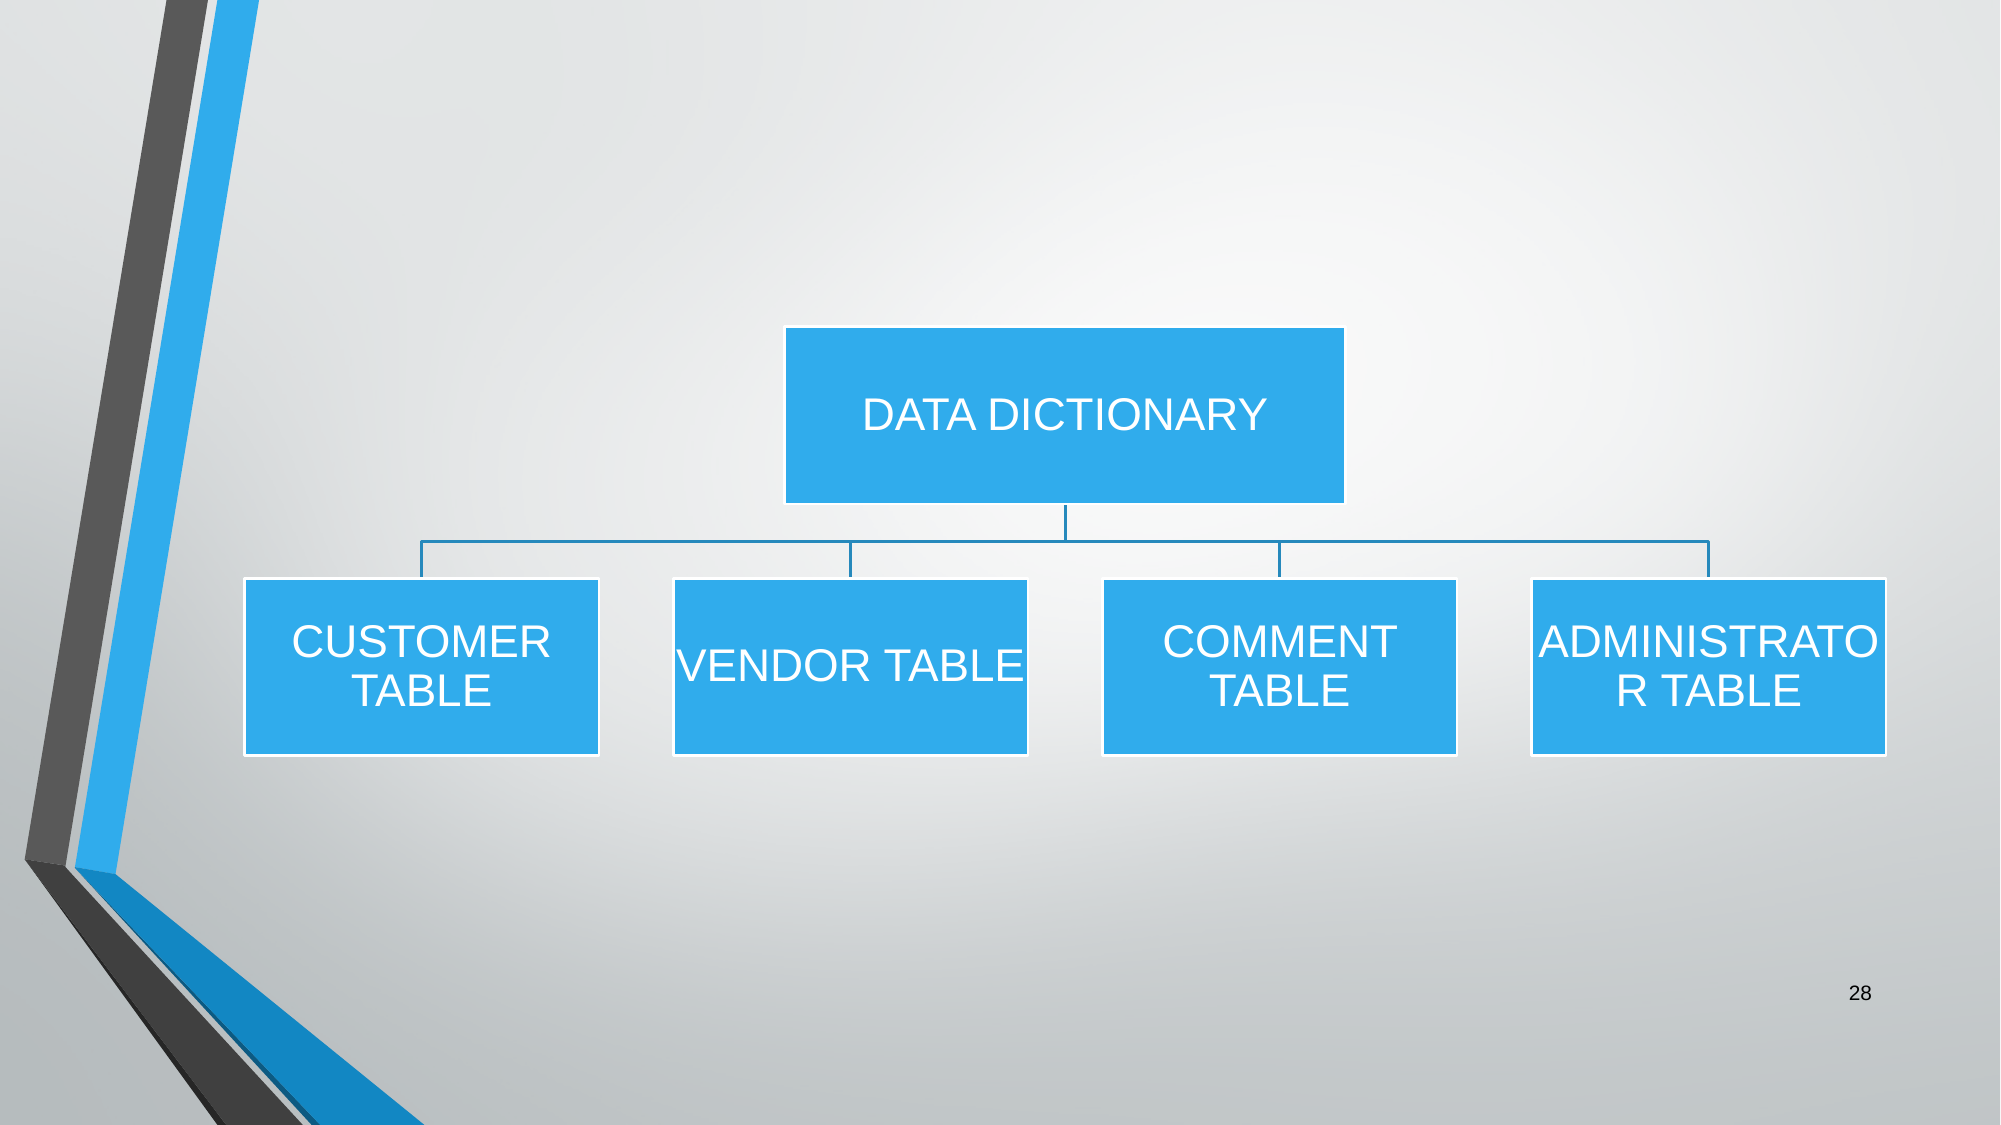

DATA DICTIONARY
CUSTOMER TABLE
VENDOR TABLE
COMMENT TABLE
ADMINISTRATOR TABLE
28